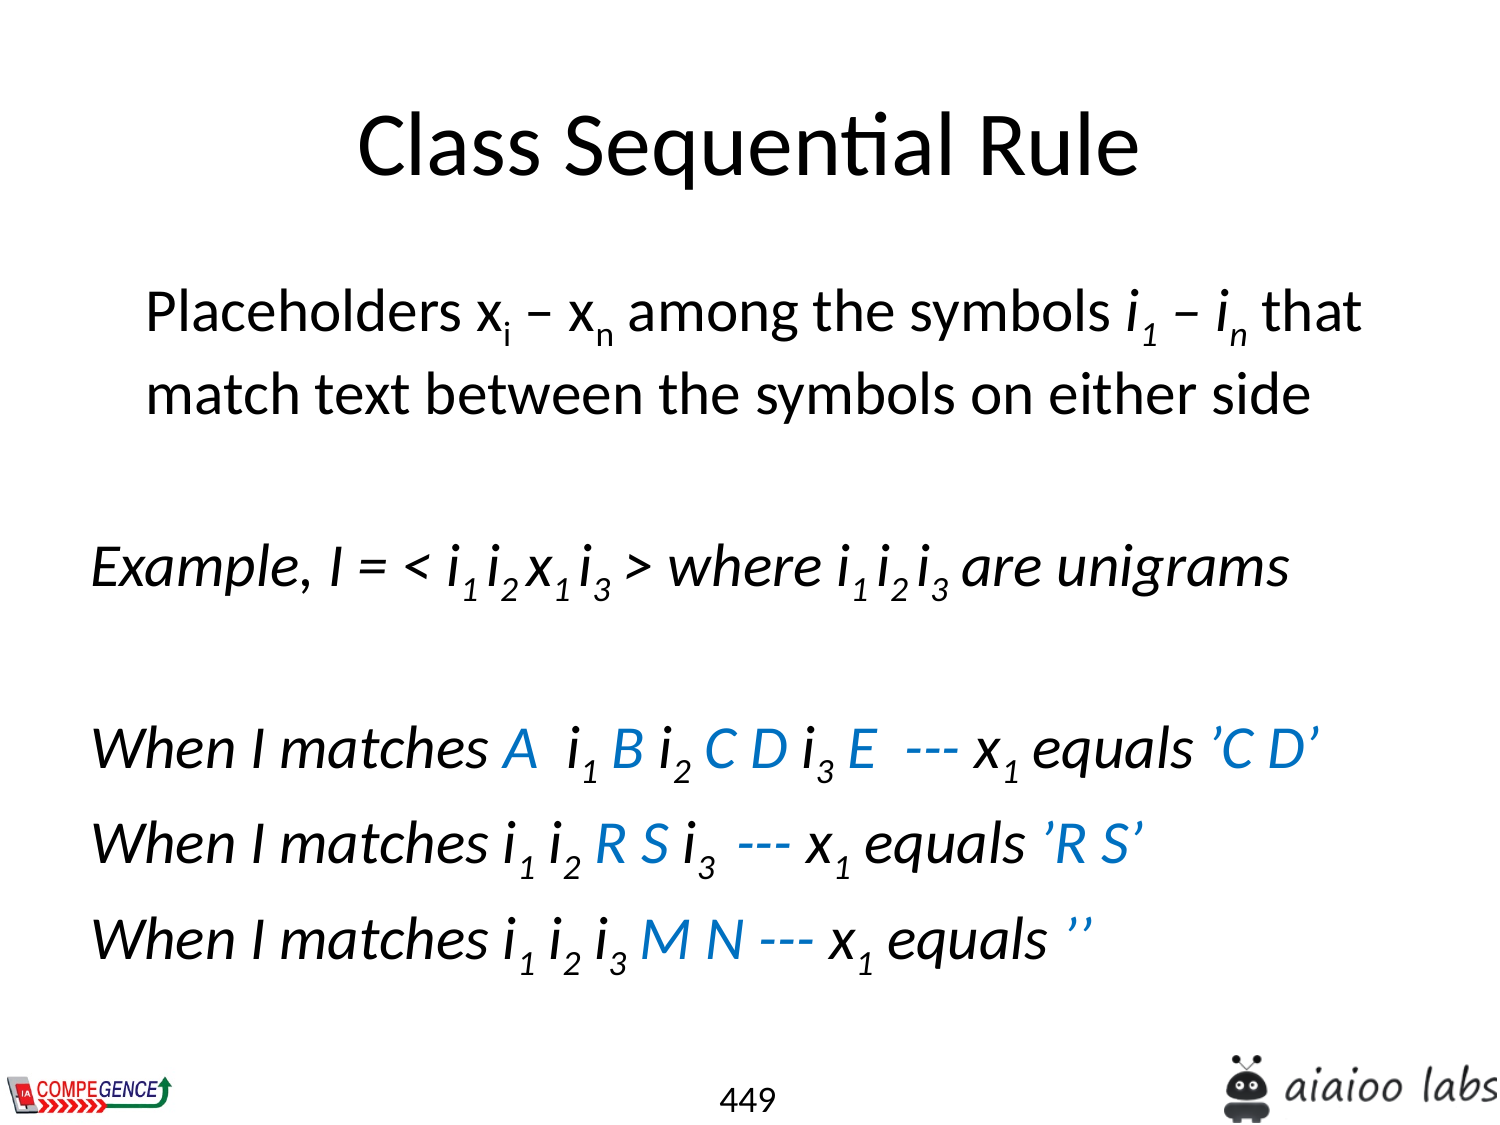

# Class Sequential Rule
	Placeholders xi – xn among the symbols i1 – in that match text between the symbols on either side

Example, I = < i1 i2 x1 i3 > where i1 i2 i3 are unigrams

When I matches A  i1 B i2 C D i3 E  --- x1 equals ’C D’
When I matches i1 i2 R S i3  --- x1 equals ’R S’
When I matches i1 i2 i3 M N --- x1 equals ’’